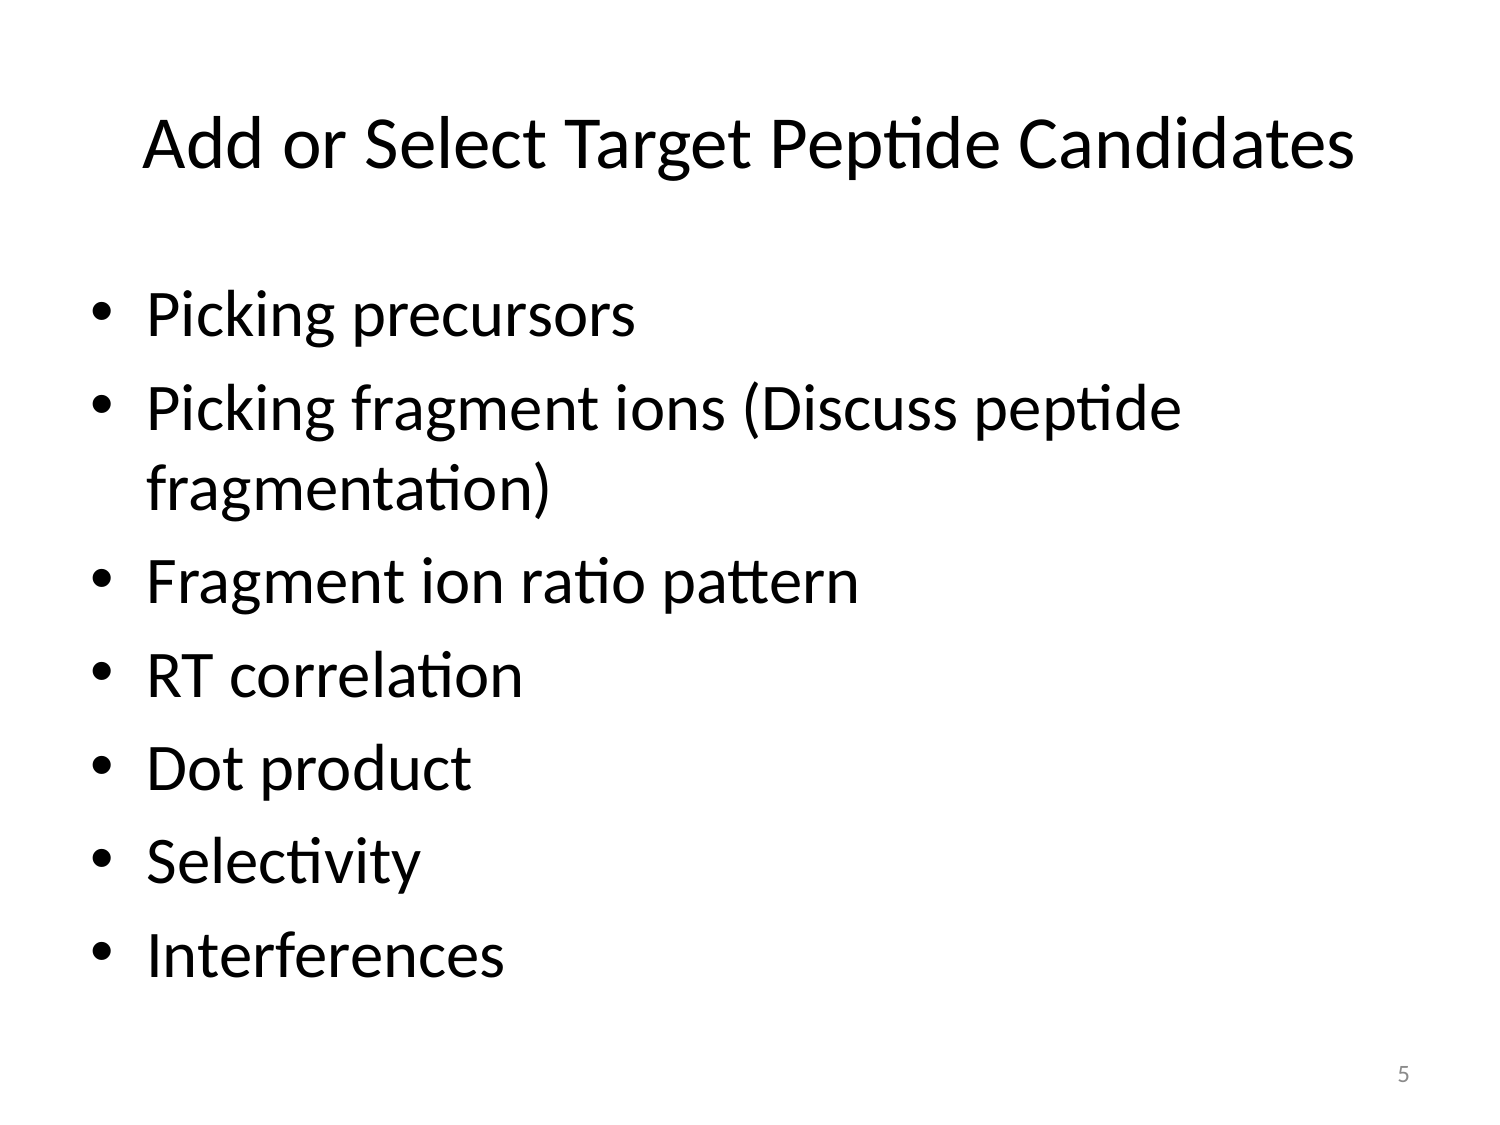

# Add or Select Target Peptide Candidates
Picking precursors
Picking fragment ions (Discuss peptide fragmentation)
Fragment ion ratio pattern
RT correlation
Dot product
Selectivity
Interferences
5